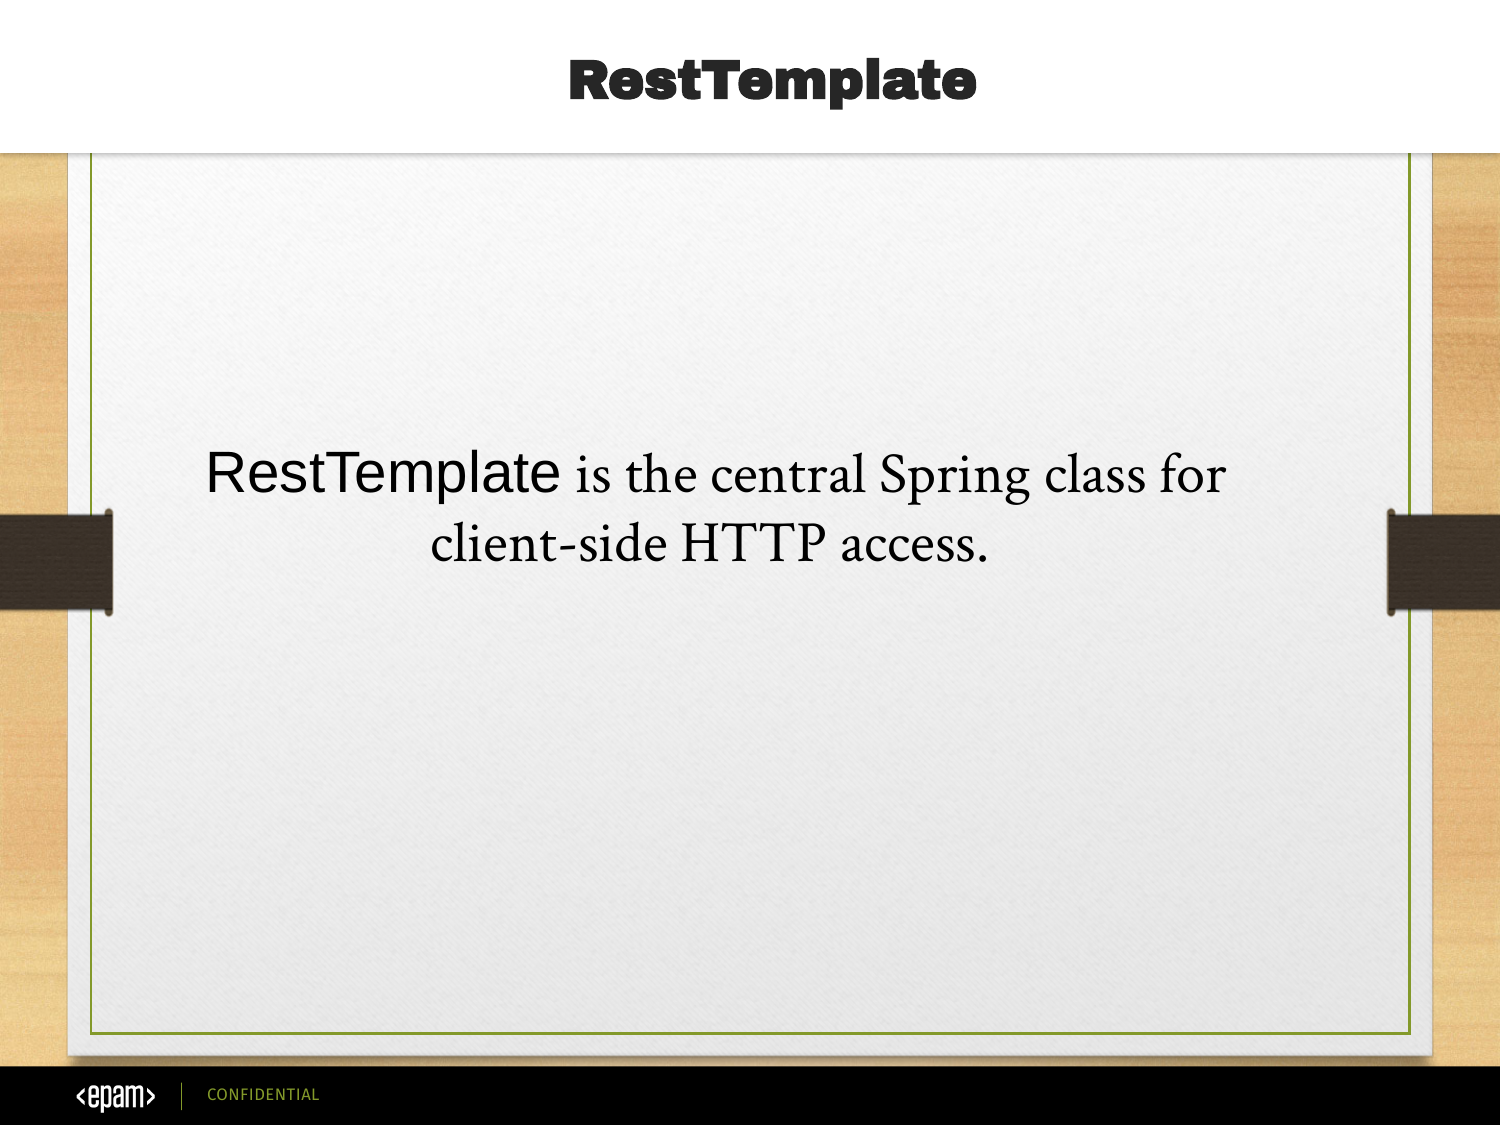

RestTemplate
RestTemplate is the central Spring class for client-side HTTP access.